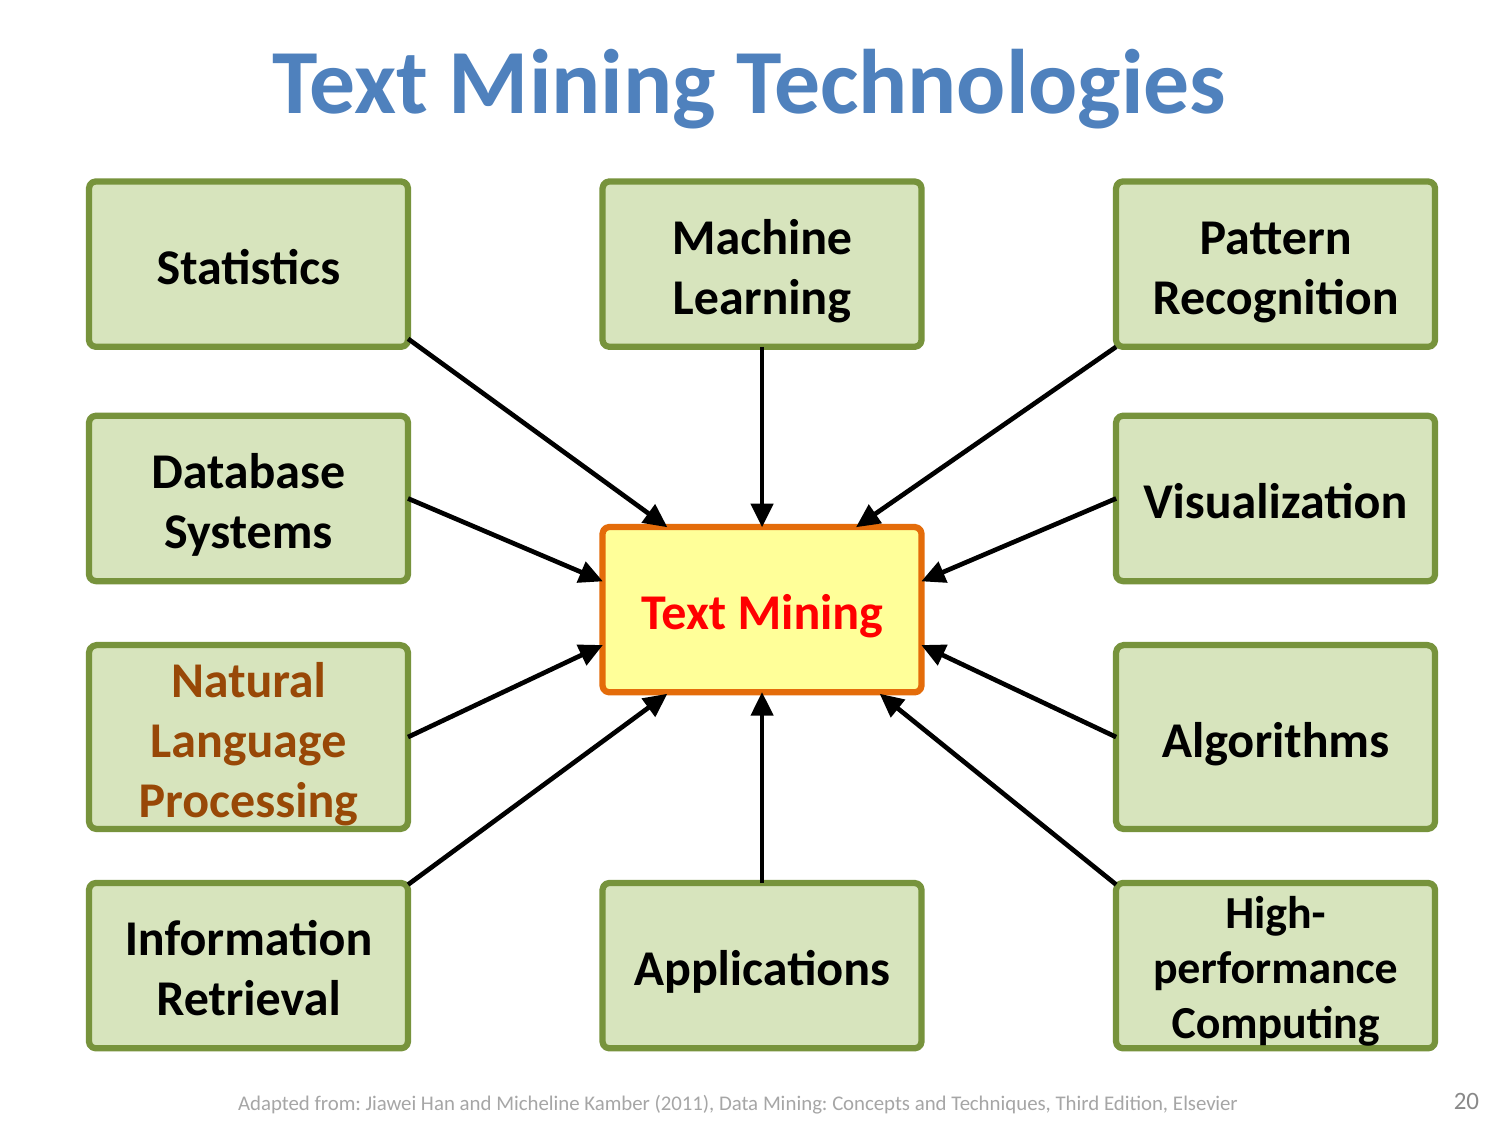

# Text Mining Technologies
Statistics
Machine Learning
Pattern Recognition
Database Systems
Visualization
Text Mining
Natural Language Processing
Algorithms
Information Retrieval
Applications
High-performance Computing
20
Adapted from: Jiawei Han and Micheline Kamber (2011), Data Mining: Concepts and Techniques, Third Edition, Elsevier